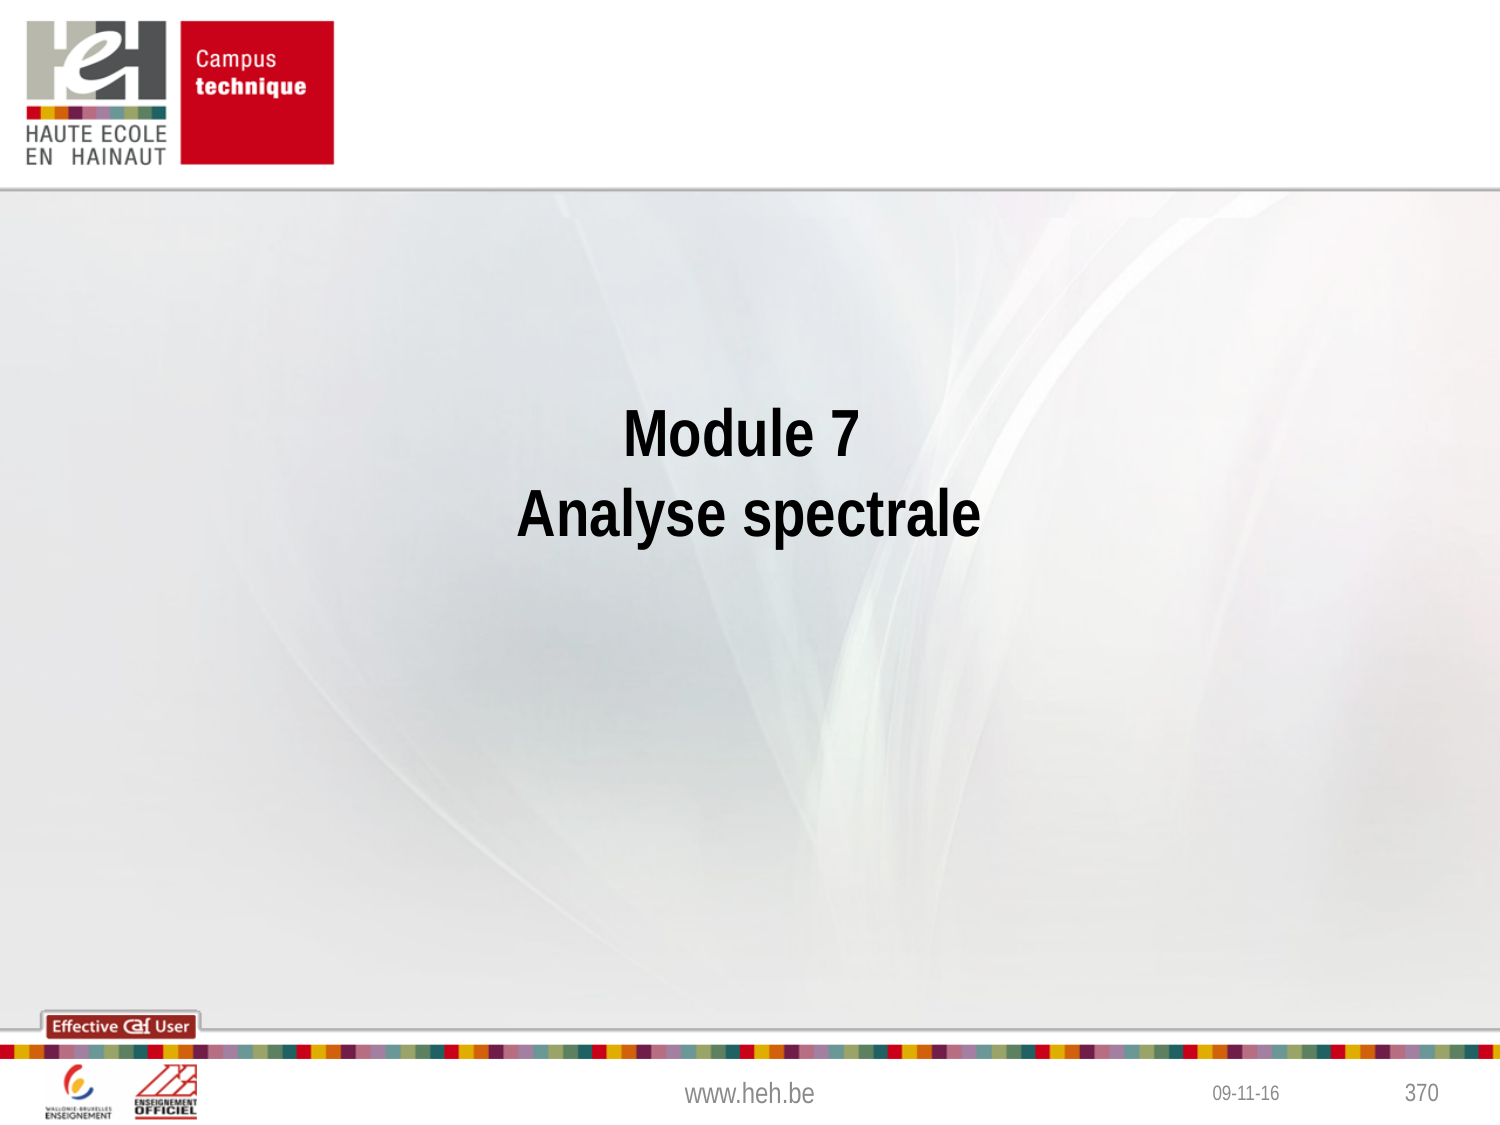

# Module 7 Analyse spectrale

www.heh.be
09-11-16
370